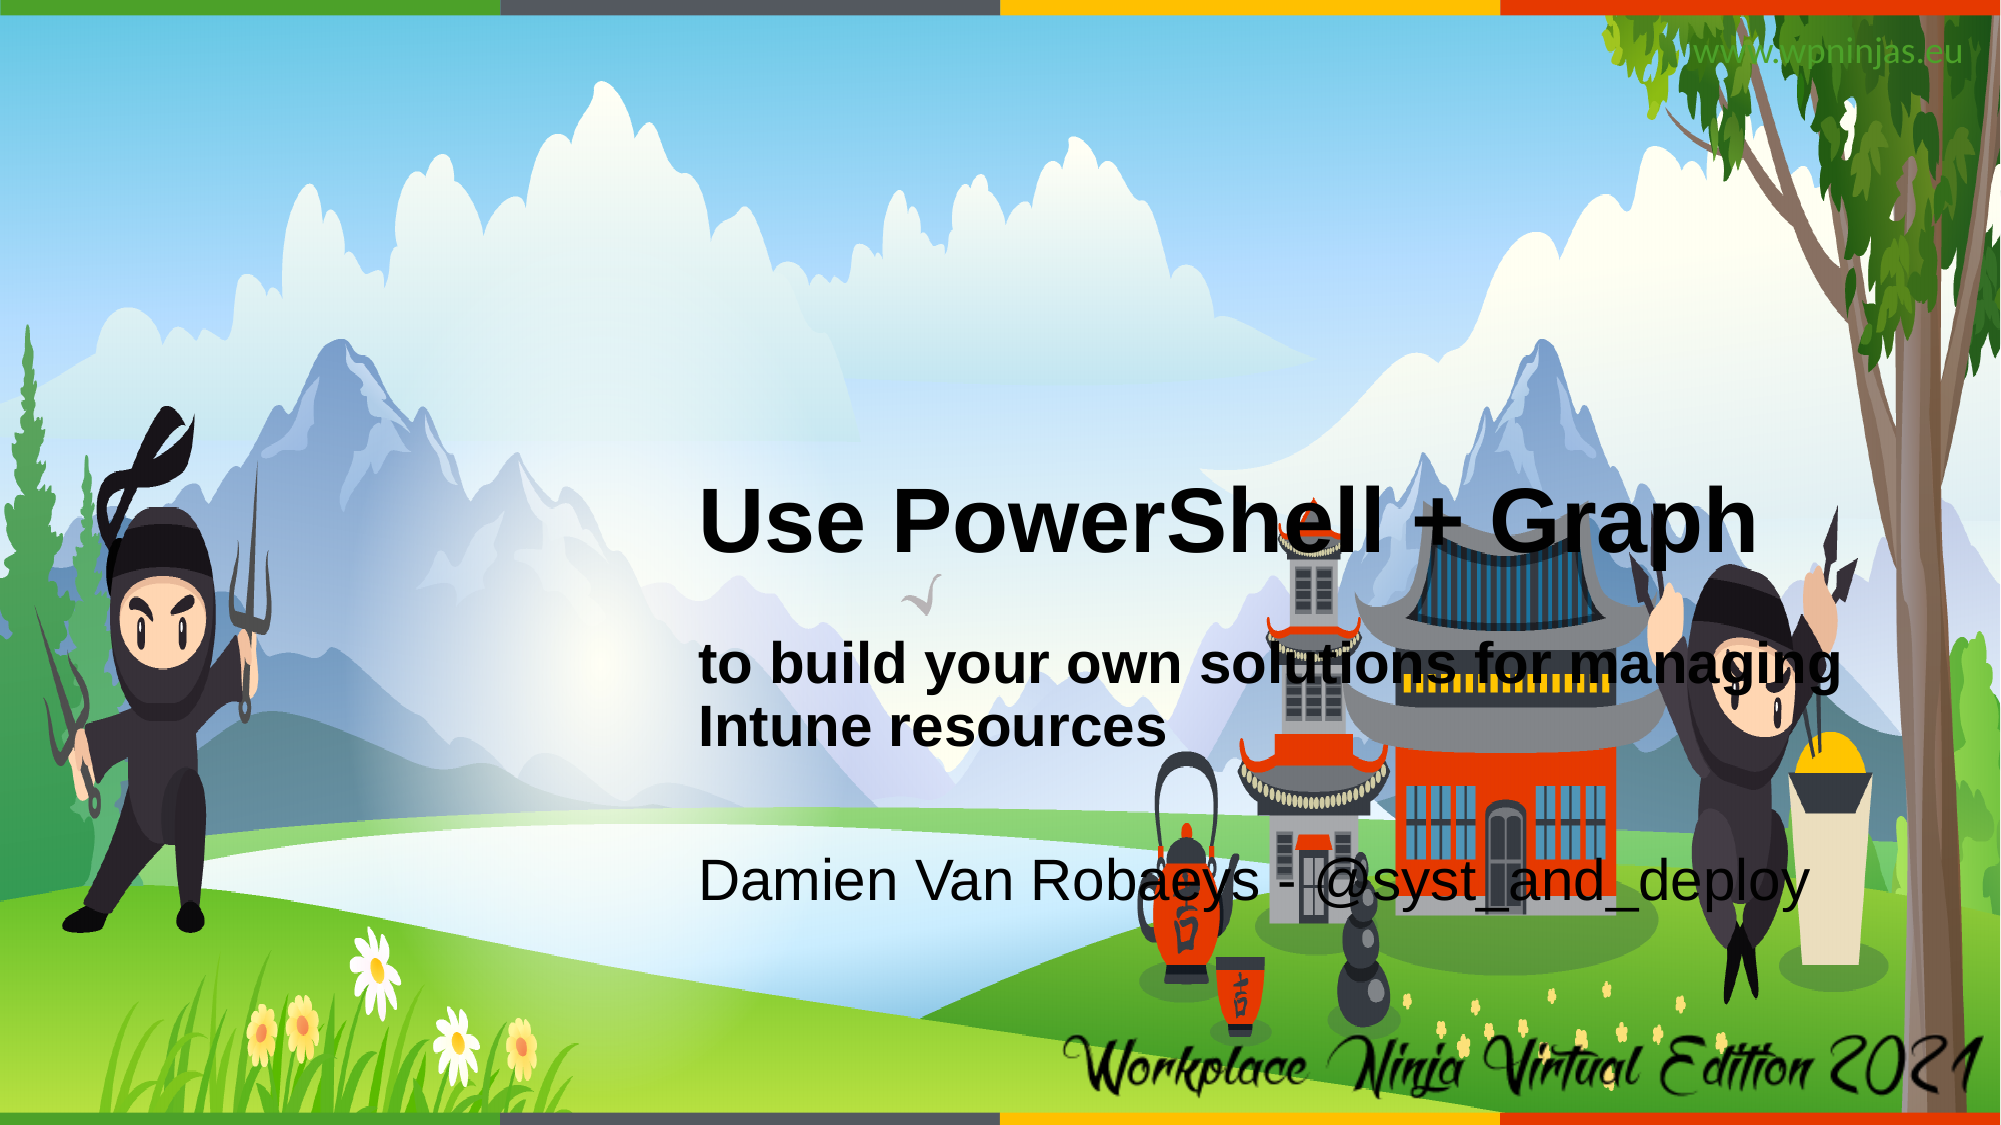

# Use PowerShell + Graph
to build your own solutions for managing Intune resources
Damien Van Robaeys - @syst_and_deploy